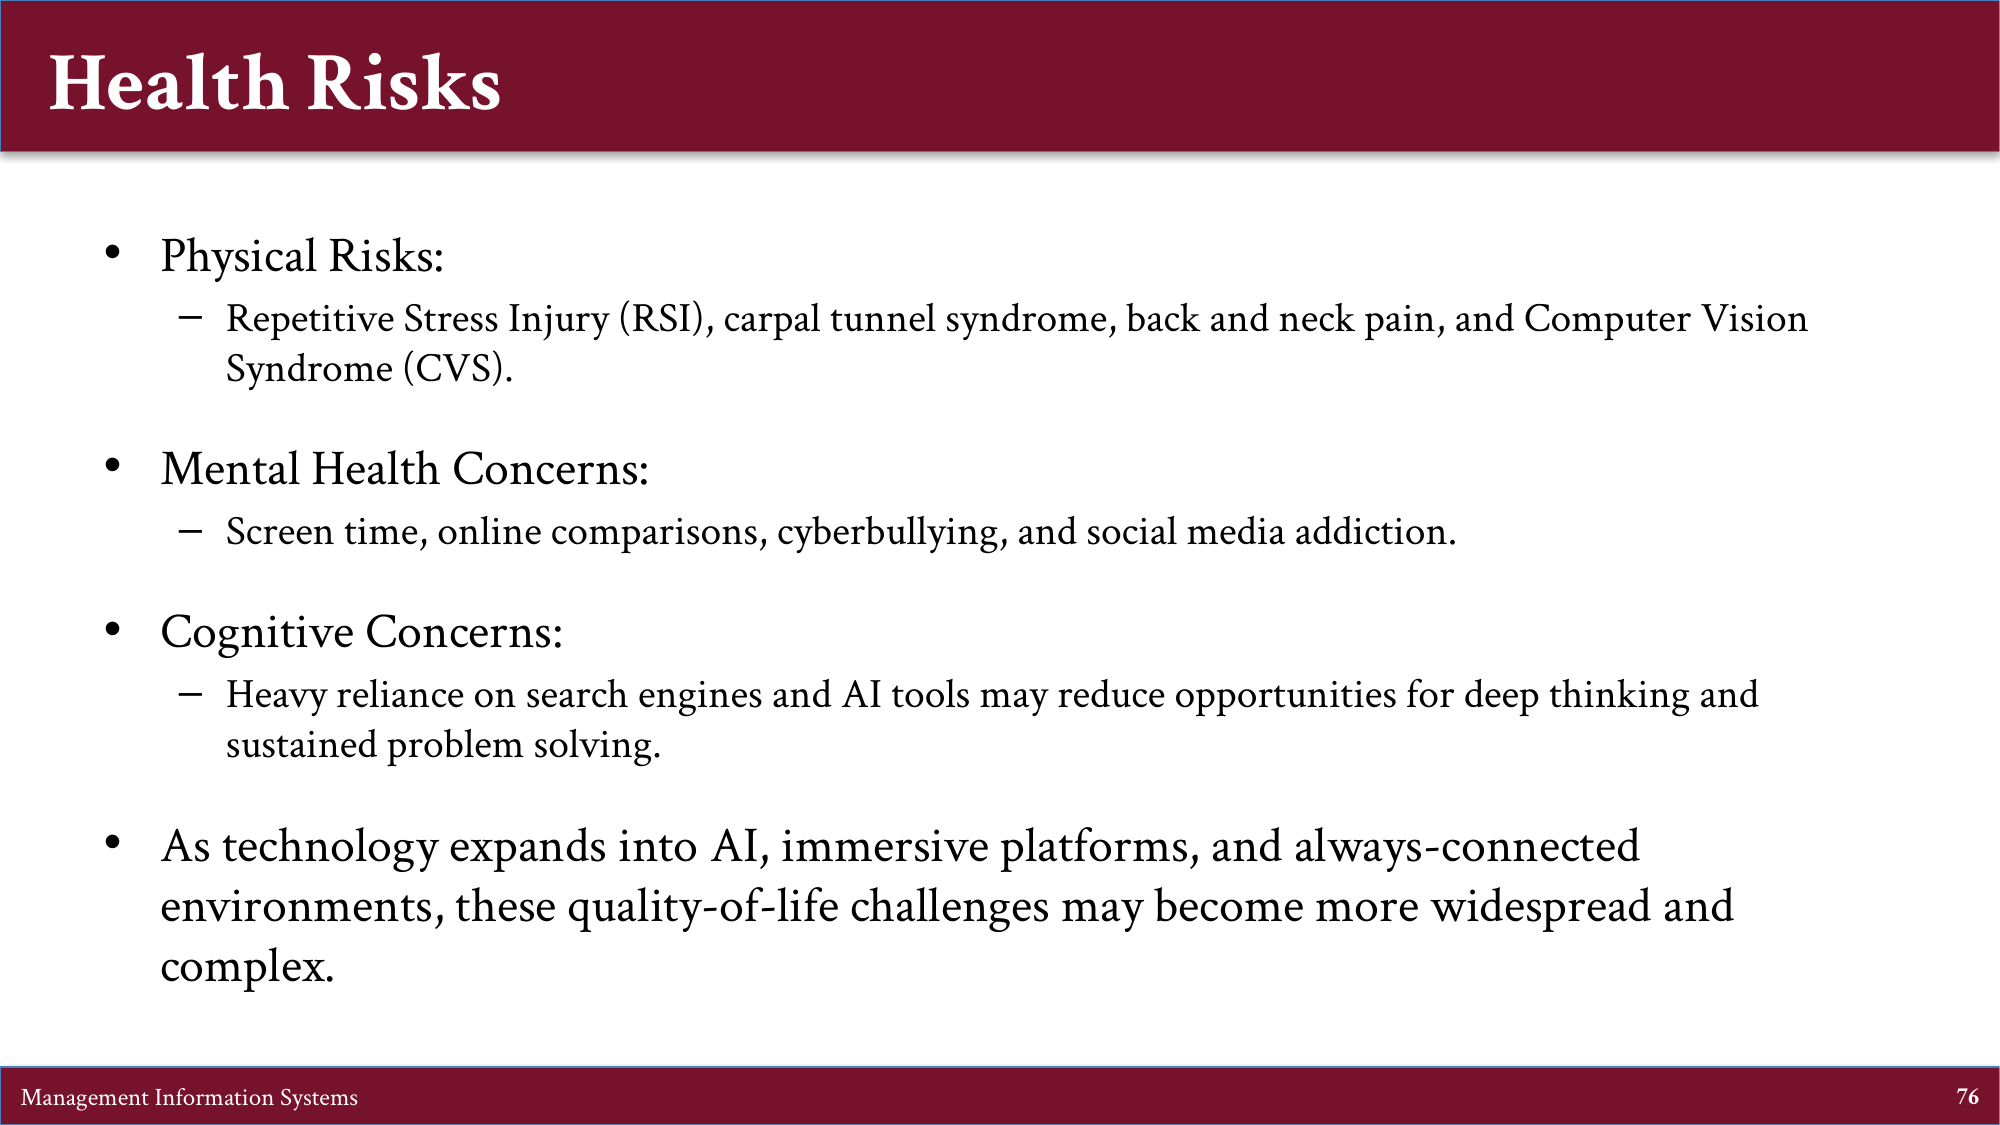

# Health Risks
Physical Risks:
Repetitive Stress Injury (RSI), carpal tunnel syndrome, back and neck pain, and Computer Vision Syndrome (CVS).

Mental Health Concerns:
Screen time, online comparisons, cyberbullying, and social media addiction.

Cognitive Concerns:
Heavy reliance on search engines and AI tools may reduce opportunities for deep thinking and sustained problem solving.

As technology expands into AI, immersive platforms, and always-connected environments, these quality-of-life challenges may become more widespread and complex.

 Management Information Systems
76